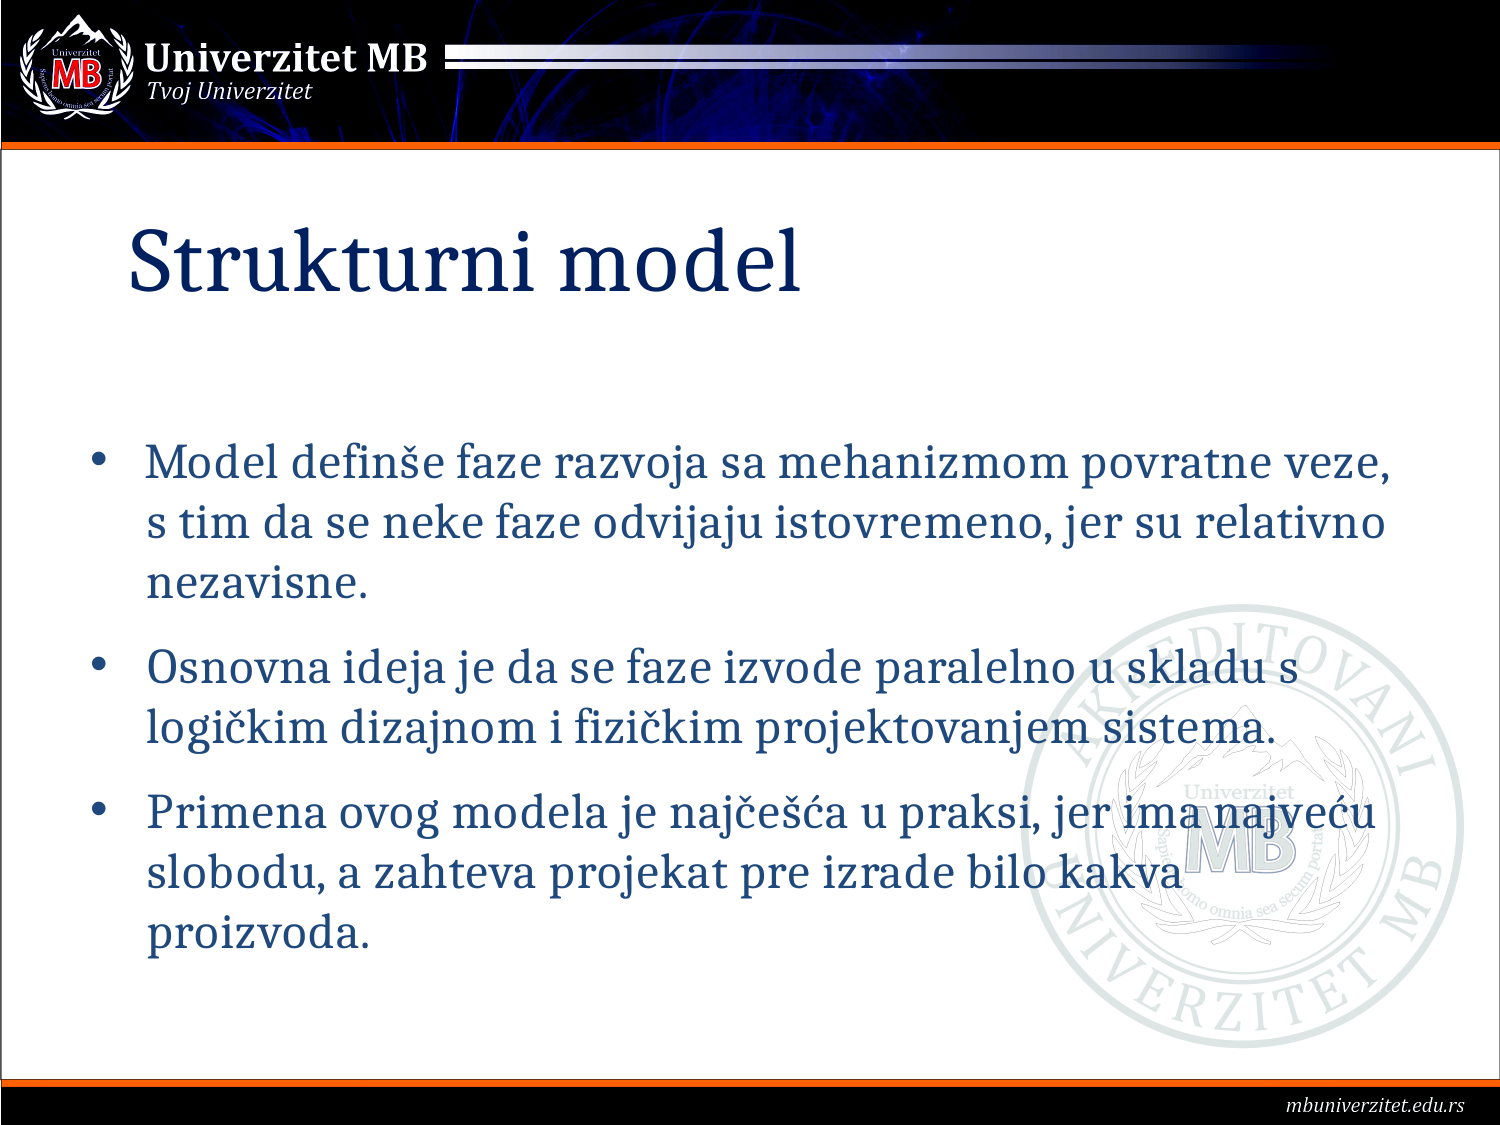

# Strukturni model
Model definše faze razvoja sa mehanizmom povratne veze, s tim da se neke faze odvijaju istovremeno, jer su relativno nezavisne.
Osnovna ideja je da se faze izvode paralelno u skladu s logičkim dizajnom i fizičkim projektovanjem sistema.
Primena ovog modela je najčešća u praksi, jer ima najveću slobodu, a zahteva projekat pre izrade bilo kakva proizvoda.